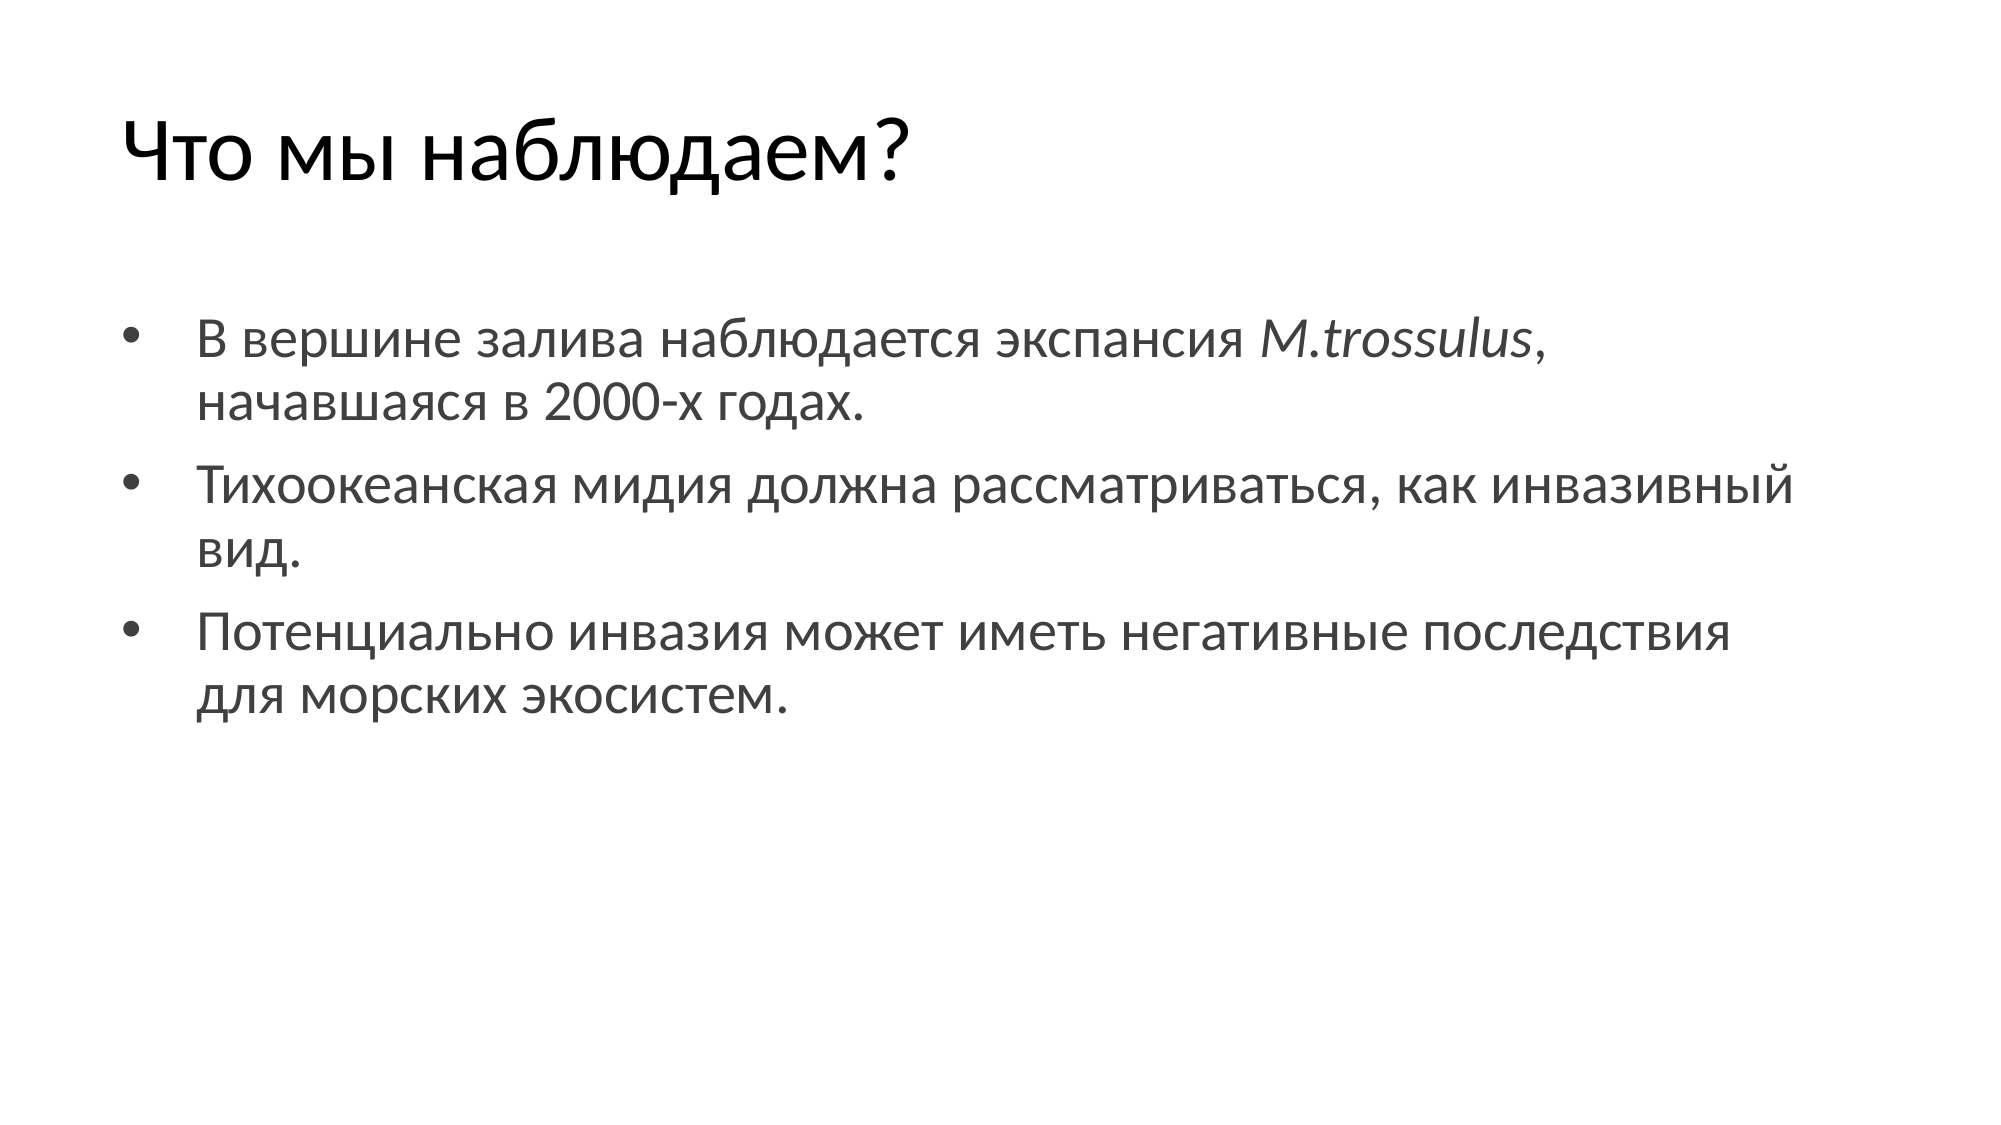

# Что мы наблюдаем?
В вершине залива наблюдается экспансия M.trossulus, начавшаяся в 2000-х годах.
Тихоокеанская мидия должна рассматриваться, как инвазивный вид.
Потенциально инвазия может иметь негативные последствия для морских экосистем.